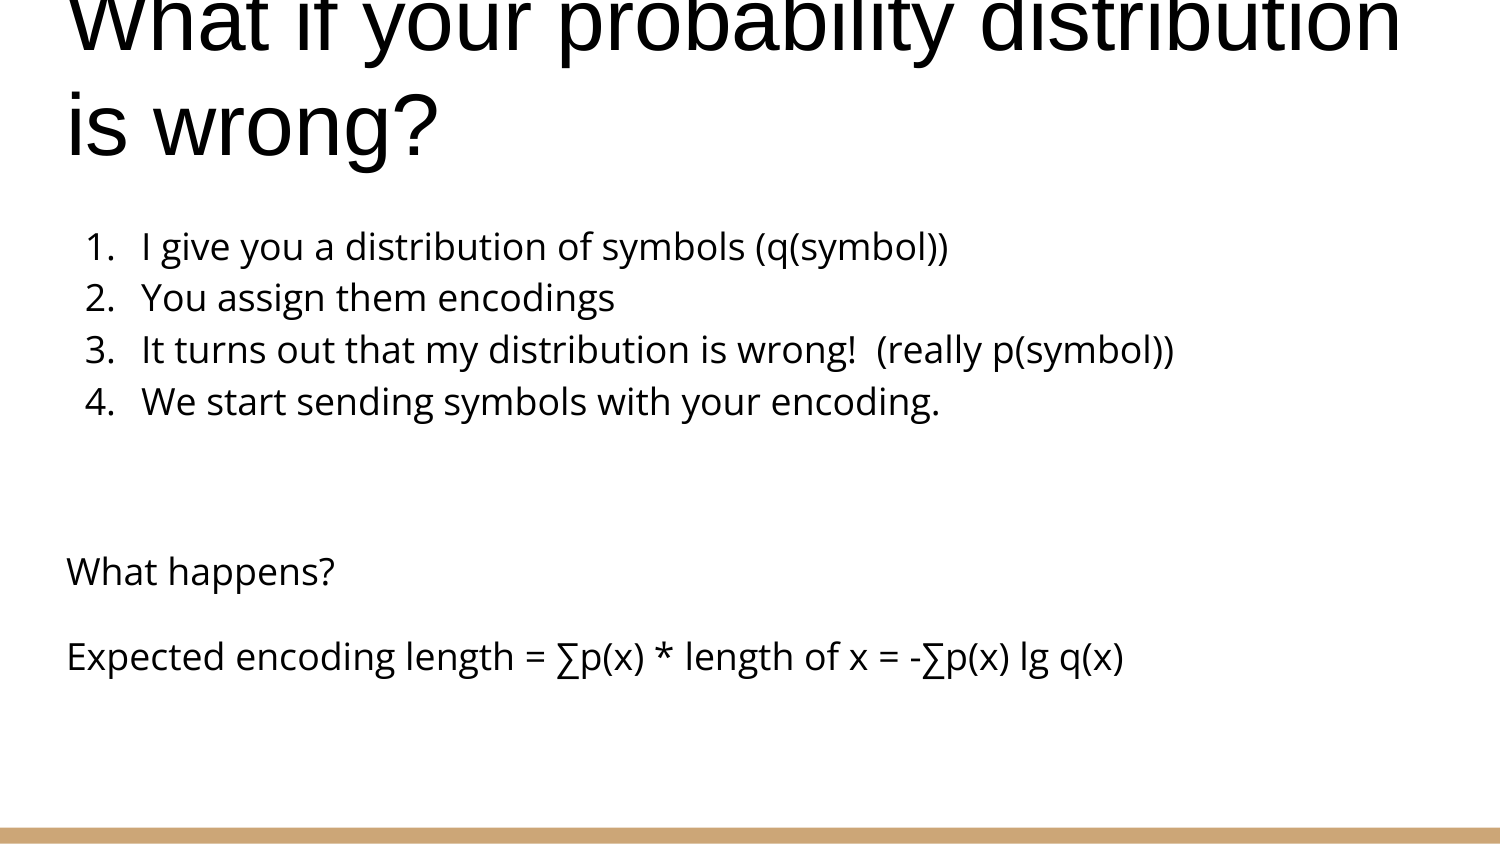

# What if your probability distribution is wrong?
I give you a distribution of symbols (q(symbol))
You assign them encodings
It turns out that my distribution is wrong!  (really p(symbol))
We start sending symbols with your encoding.

What happens?
Expected encoding length = ∑p(x) * length of x = -∑p(x) lg q(x)